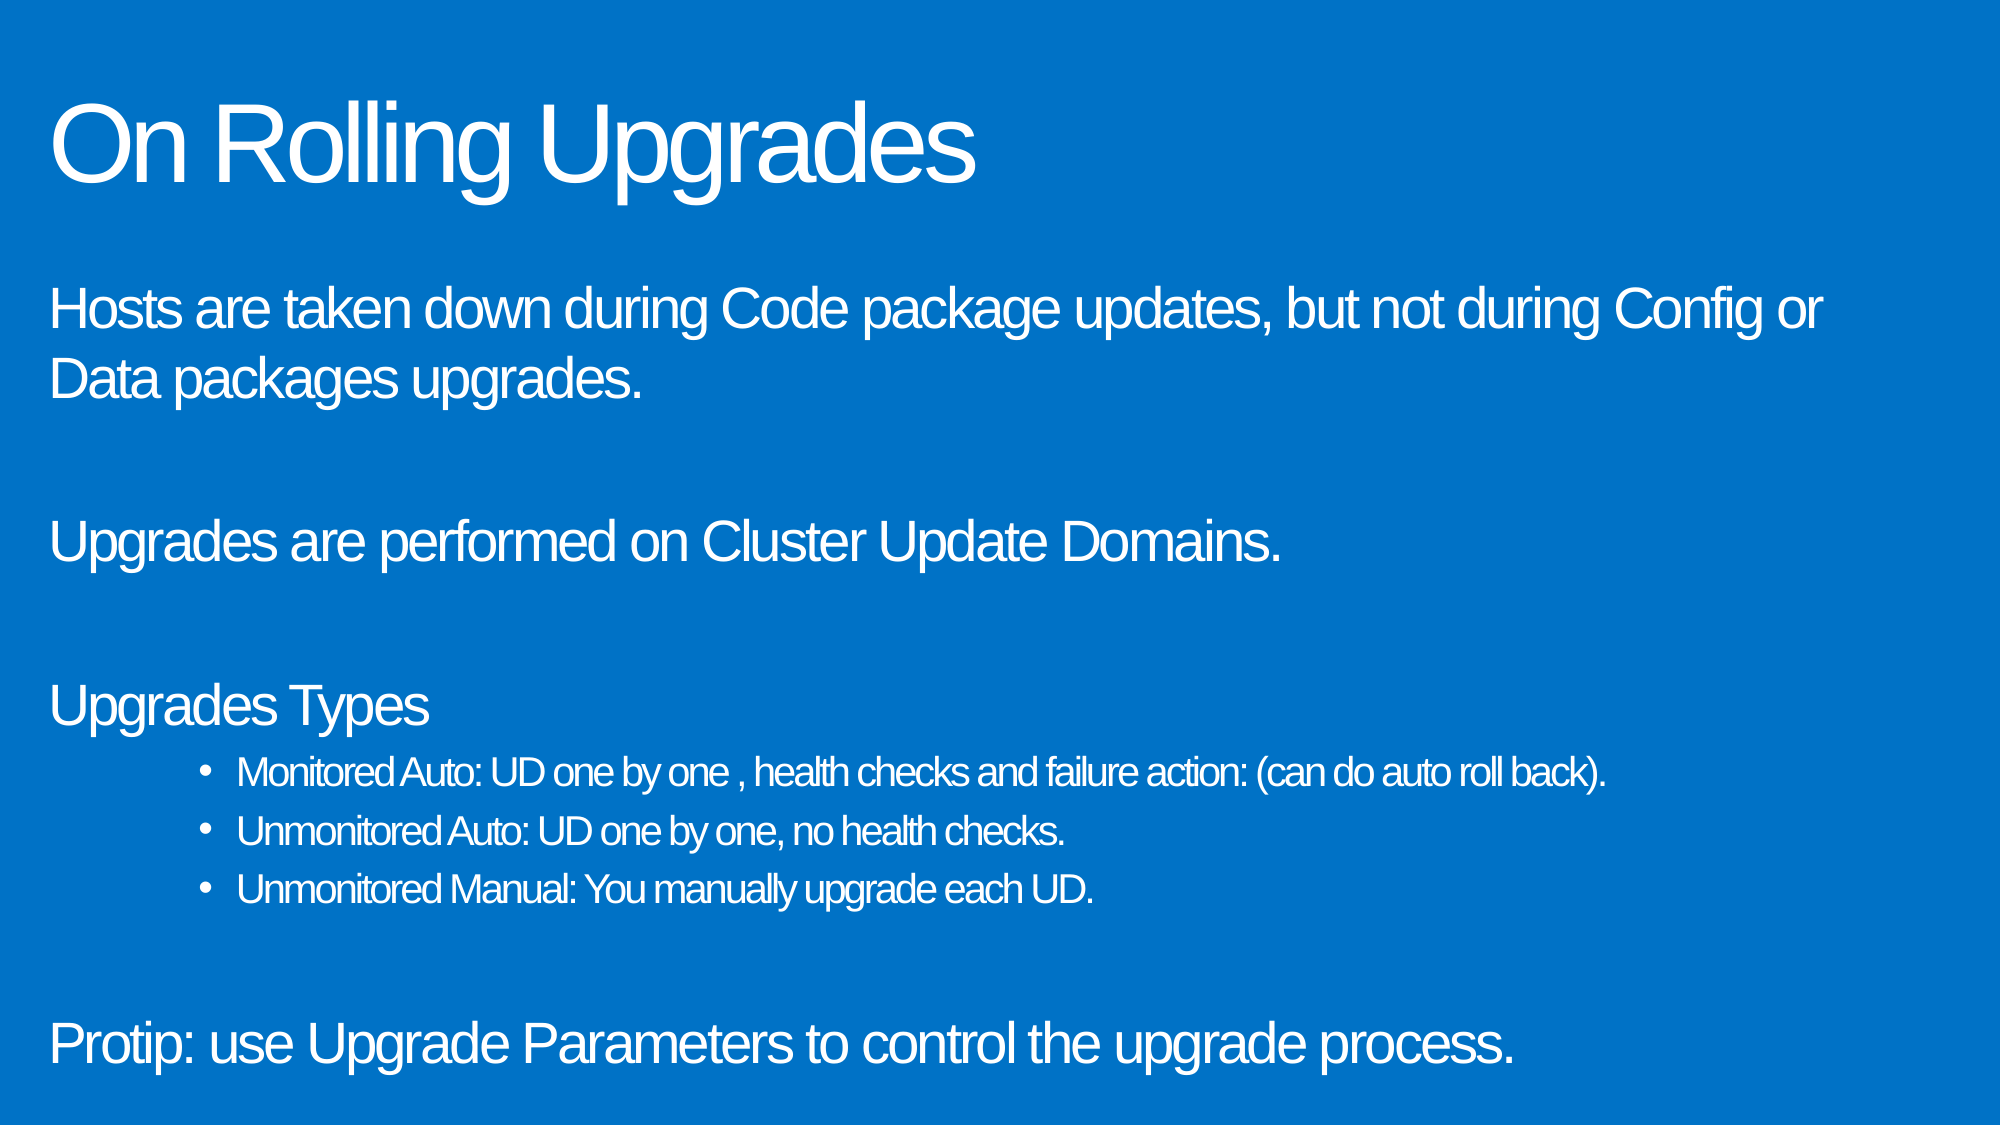

# On Rolling Upgrades
Hosts are taken down during Code package updates, but not during Config or Data packages upgrades.

Upgrades are performed on Cluster Update Domains.

Upgrades Types
Monitored Auto: UD one by one , health checks and failure action: (can do auto roll back).
Unmonitored Auto: UD one by one, no health checks.
Unmonitored Manual: You manually upgrade each UD.

Protip: use Upgrade Parameters to control the upgrade process.